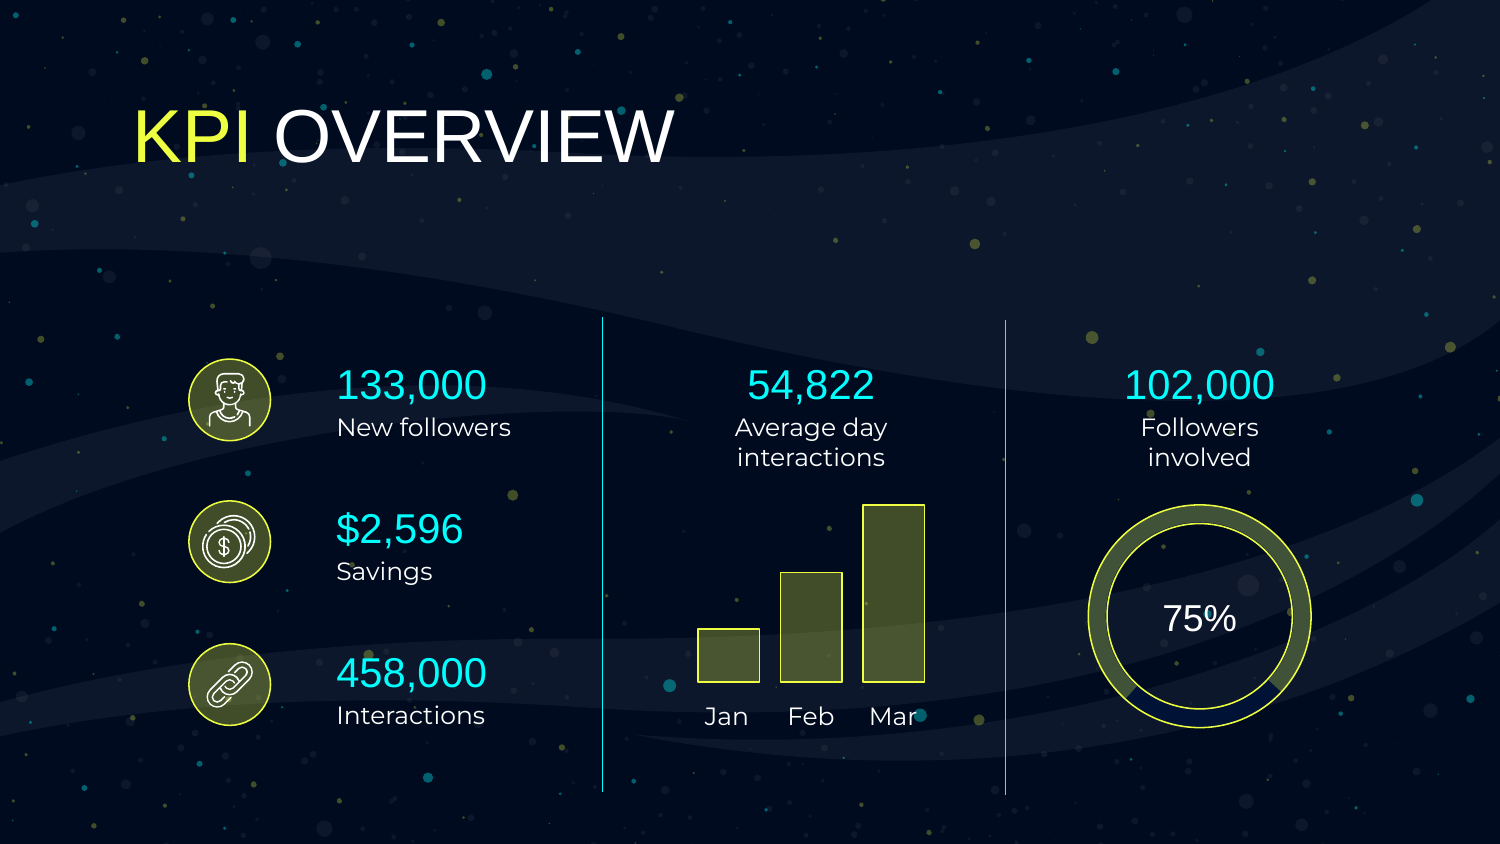

# KPI OVERVIEW
133,000
54,822
102,000

New followers
Average day interactions

Followers involved
$2,596

Savings

75%

458,000

Interactions
Jan

Feb

Mar